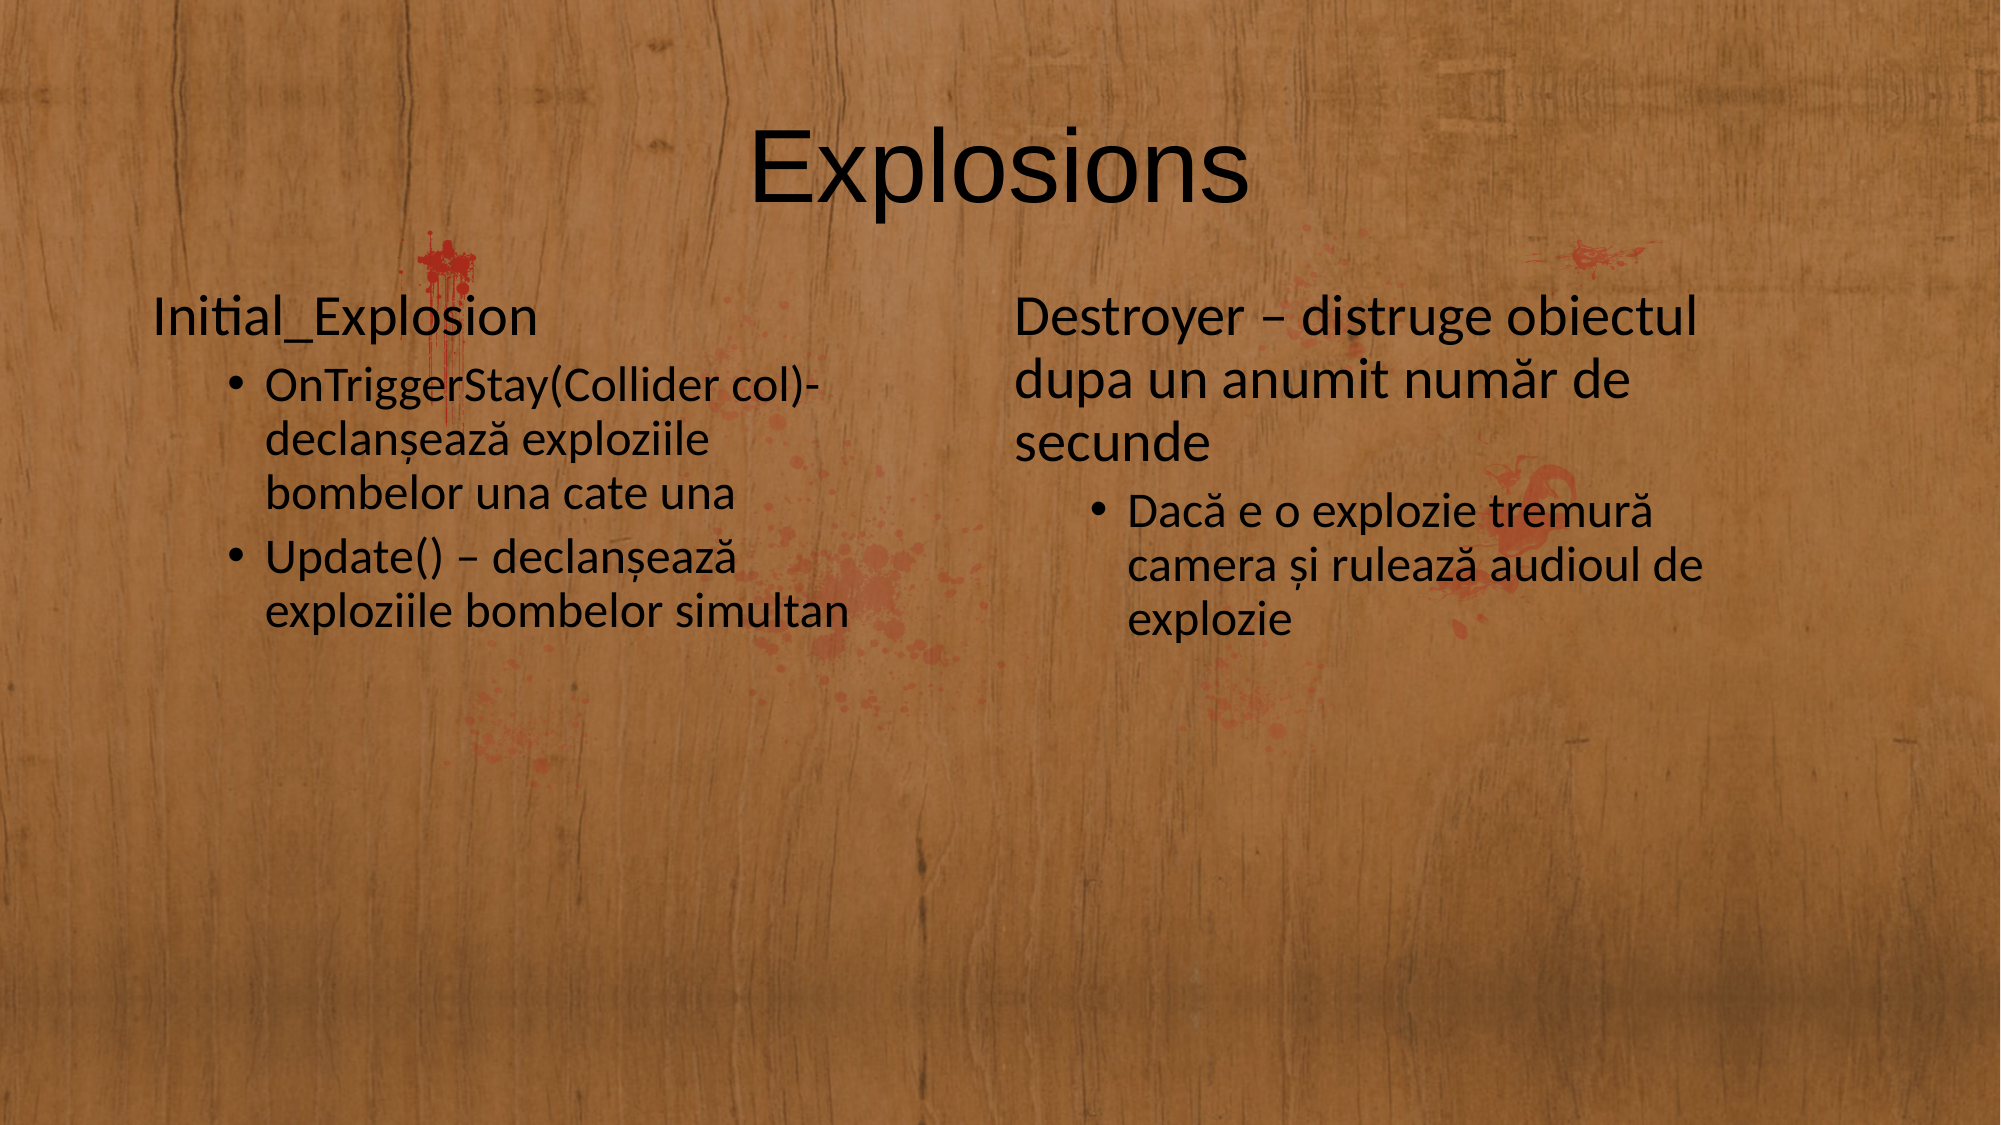

# Explosions
Initial_Explosion
OnTriggerStay(Collider col)- declanșează exploziile bombelor una cate una
Update() – declanșează exploziile bombelor simultan
Destroyer – distruge obiectul dupa un anumit număr de secunde
Dacă e o explozie tremură camera și rulează audioul de explozie